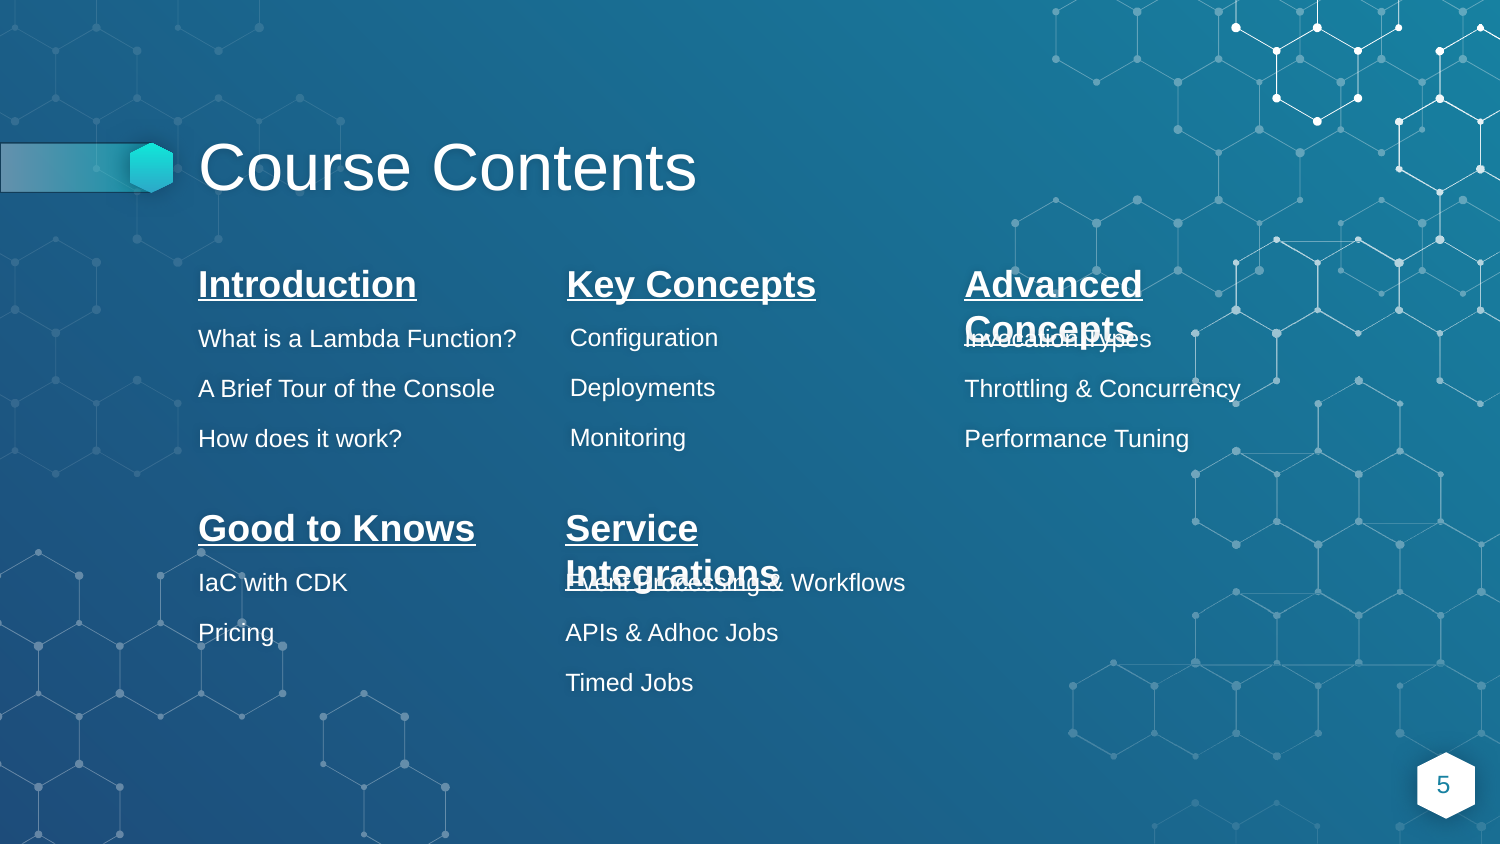

# Course Contents
Advanced Concepts

Introduction

Key Concepts

Configuration
Invocation Types

What is a Lambda Function?

Deployments

Throttling & Concurrency

A Brief Tour of the Console

Monitoring
Performance Tuning

How does it work?
Good to Knows
Service Integrations

IaC with CDK

Event Processing & Workflows

Pricing

APIs & Adhoc Jobs
Timed Jobs

5